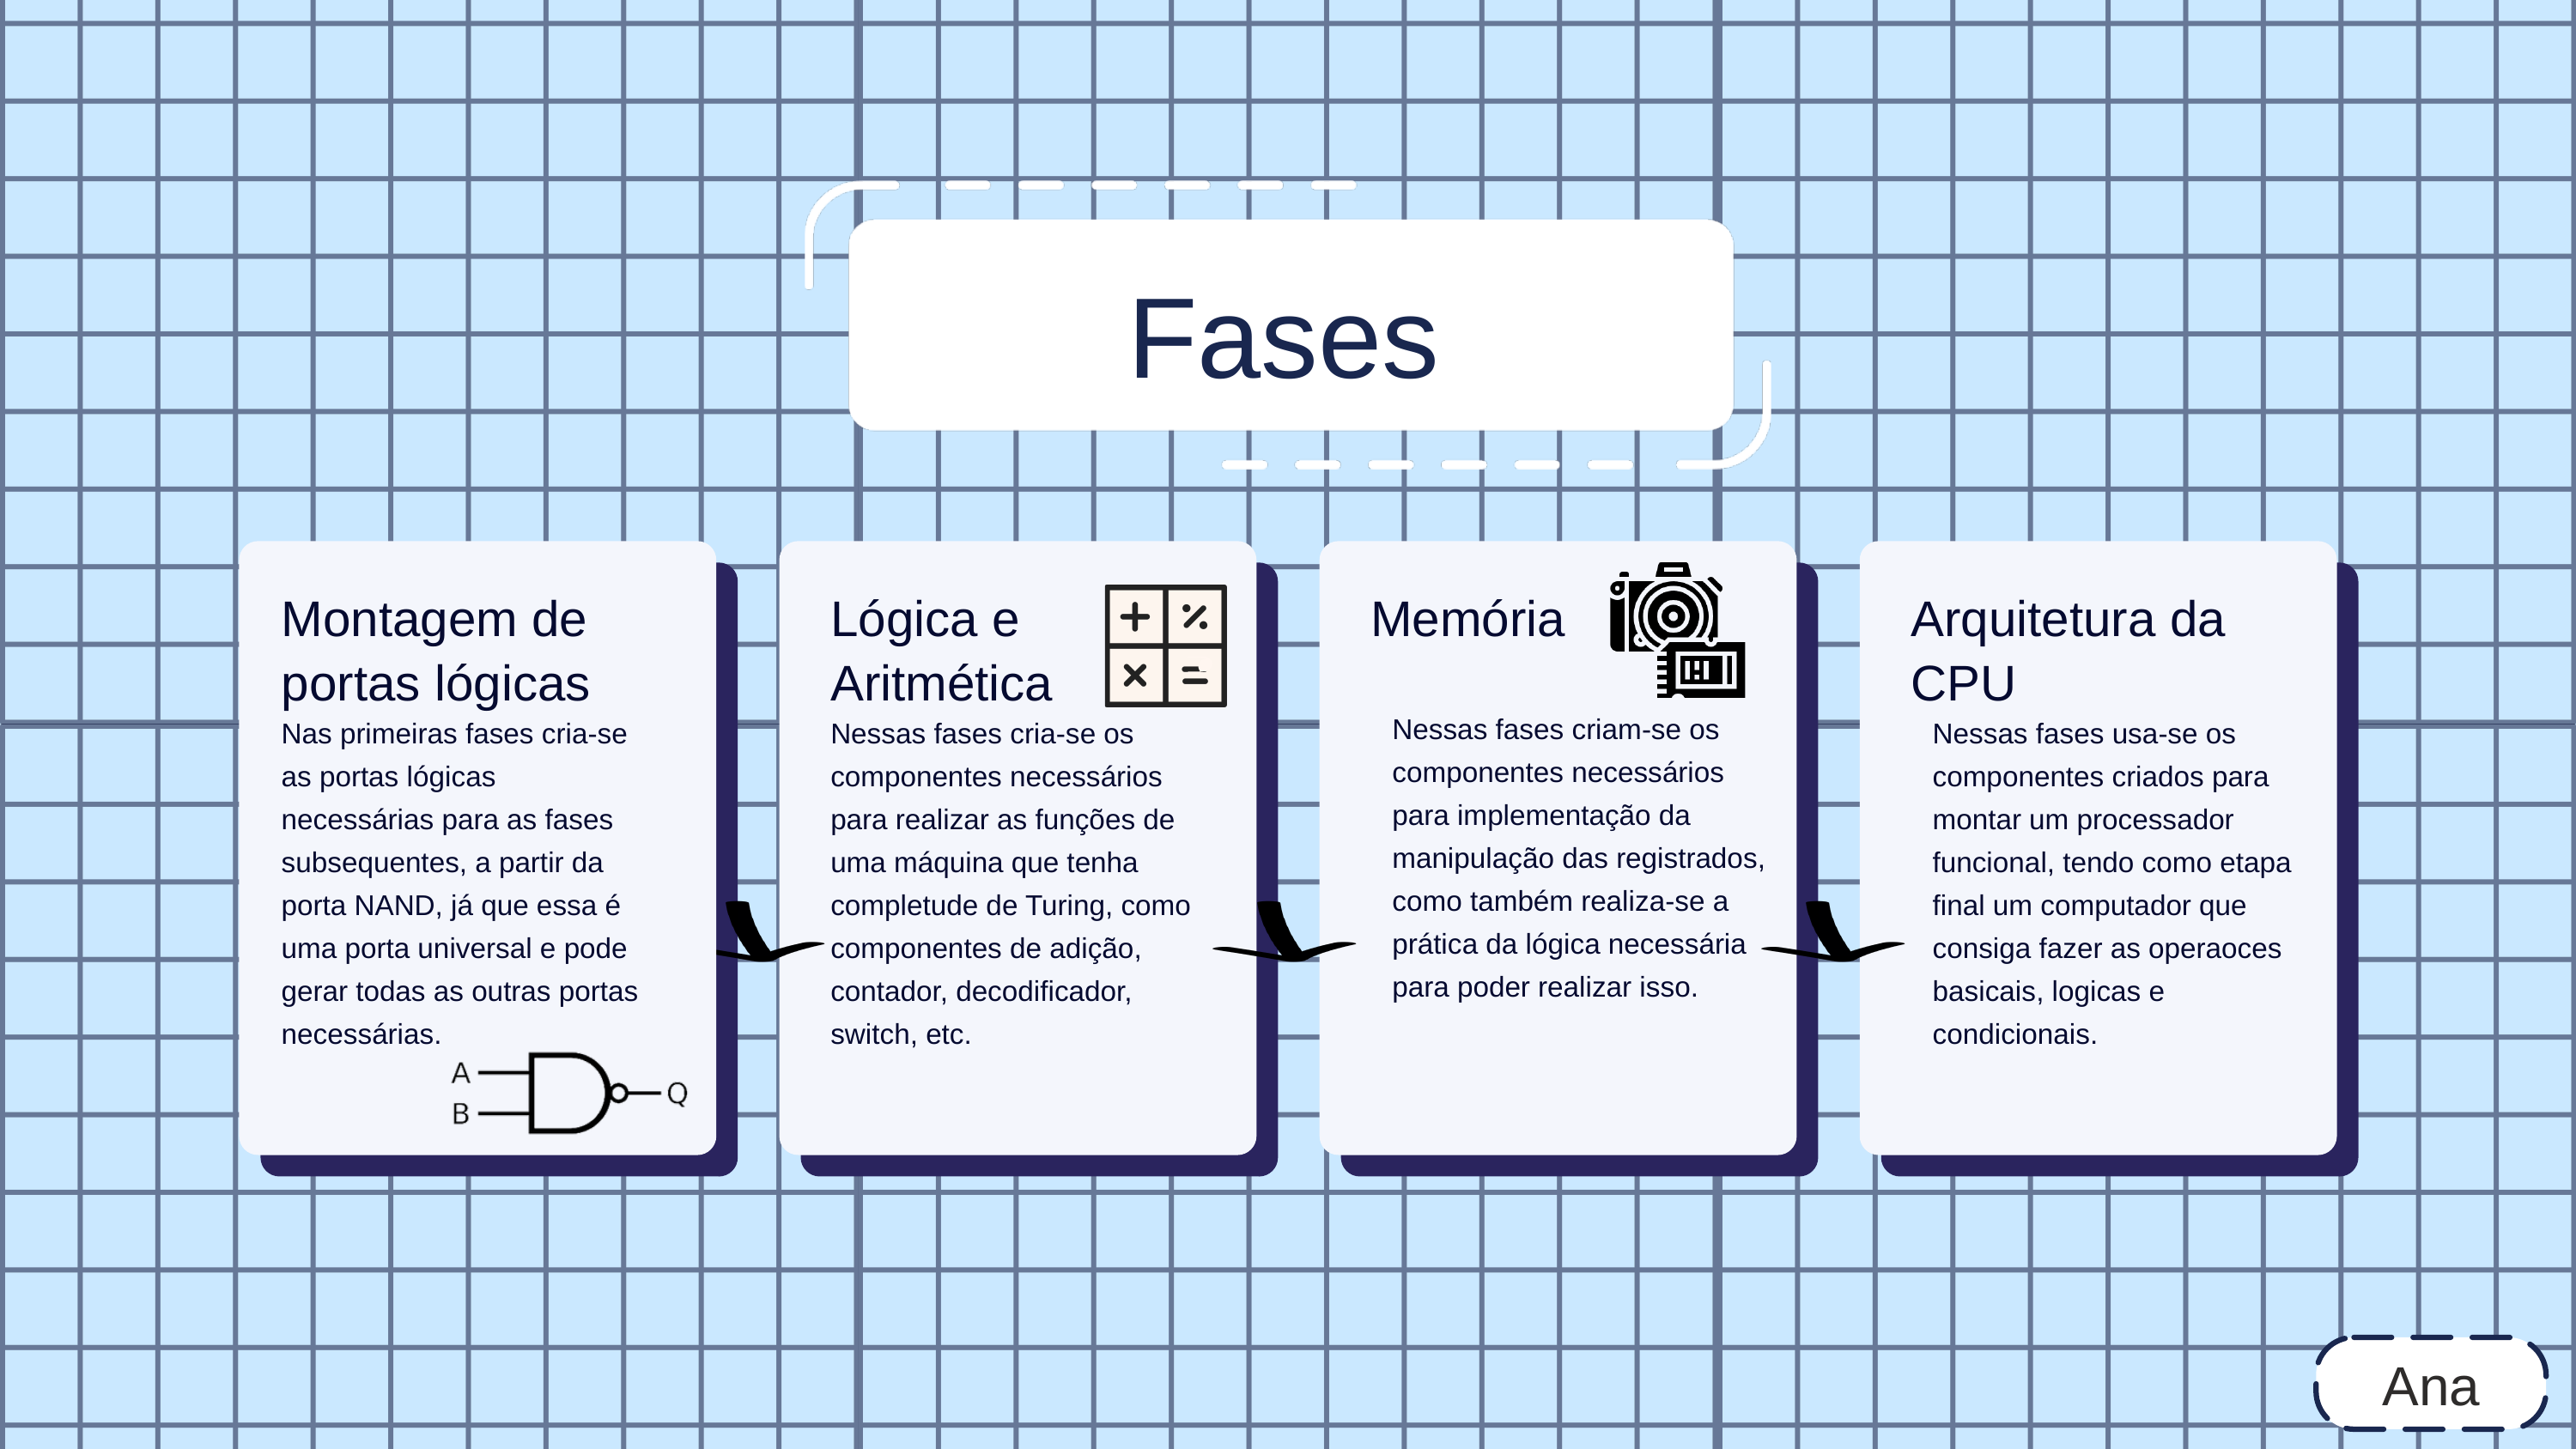

Fases

Montagem de portas lógicas
Lógica e
Aritmética
Memória
Arquitetura da CPU

Nessas fases criam-se os componentes necessários para implementação da manipulação das registrados, como também realiza-se a prática da lógica necessária para poder realizar isso.
Nas primeiras fases cria-se as portas lógicas necessárias para as fases subsequentes, a partir da porta NAND, já que essa é uma porta universal e pode gerar todas as outras portas necessárias.
Nessas fases cria-se os componentes necessários para realizar as funções de uma máquina que tenha completude de Turing, como componentes de adição, contador, decodificador, switch, etc.
Nessas fases usa-se os componentes criados para montar um processador funcional, tendo como etapa final um computador que consiga fazer as operaoces basicais, logicas e condicionais.

Ana